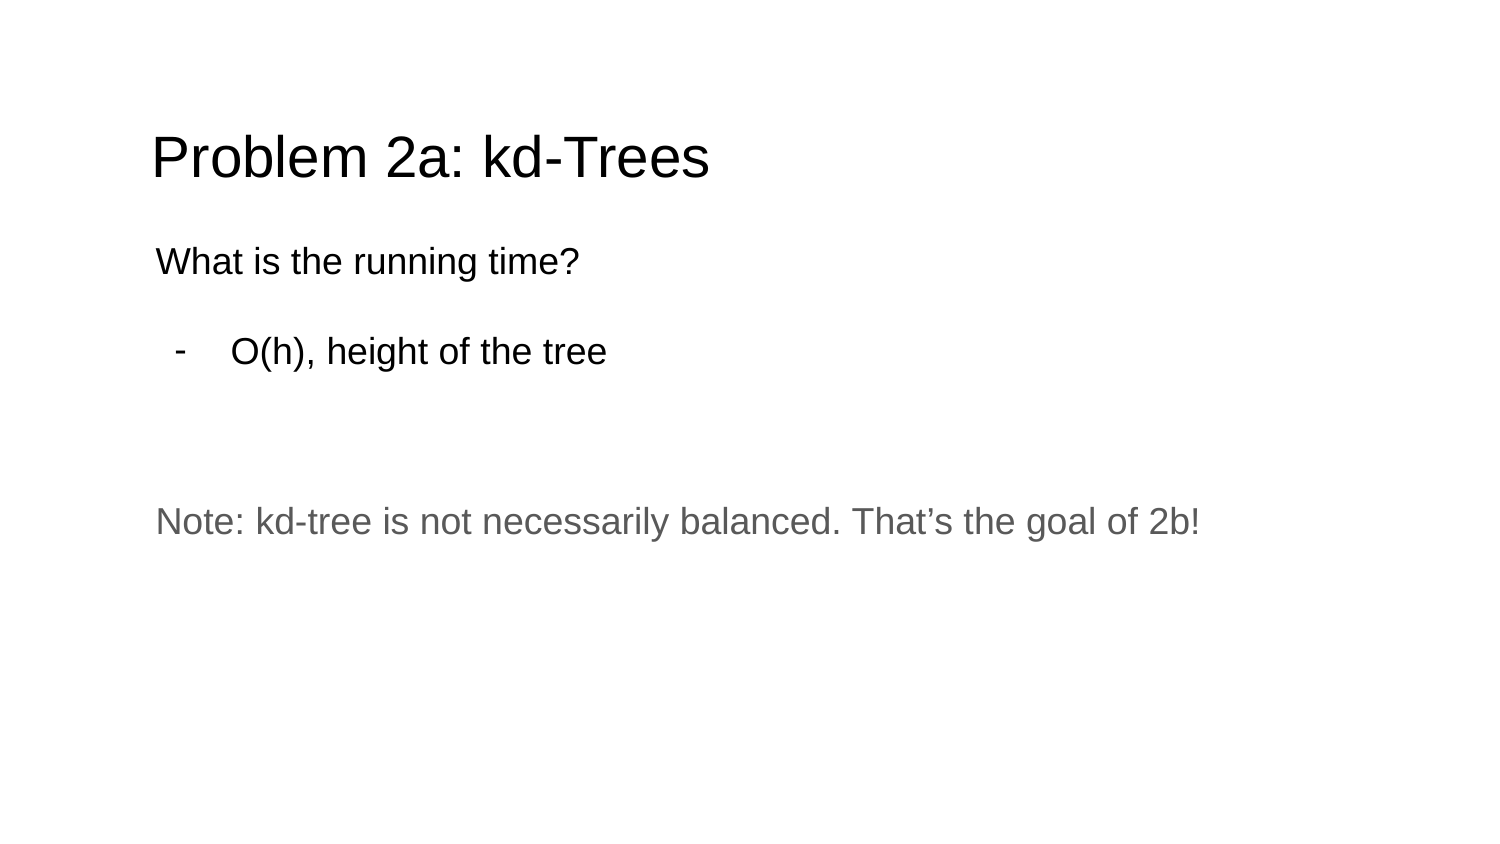

# Problem 2a: kd-Trees
What is the running time?

O(h), height of the tree

Note: kd-tree is not necessarily balanced. That’s the goal of 2b!